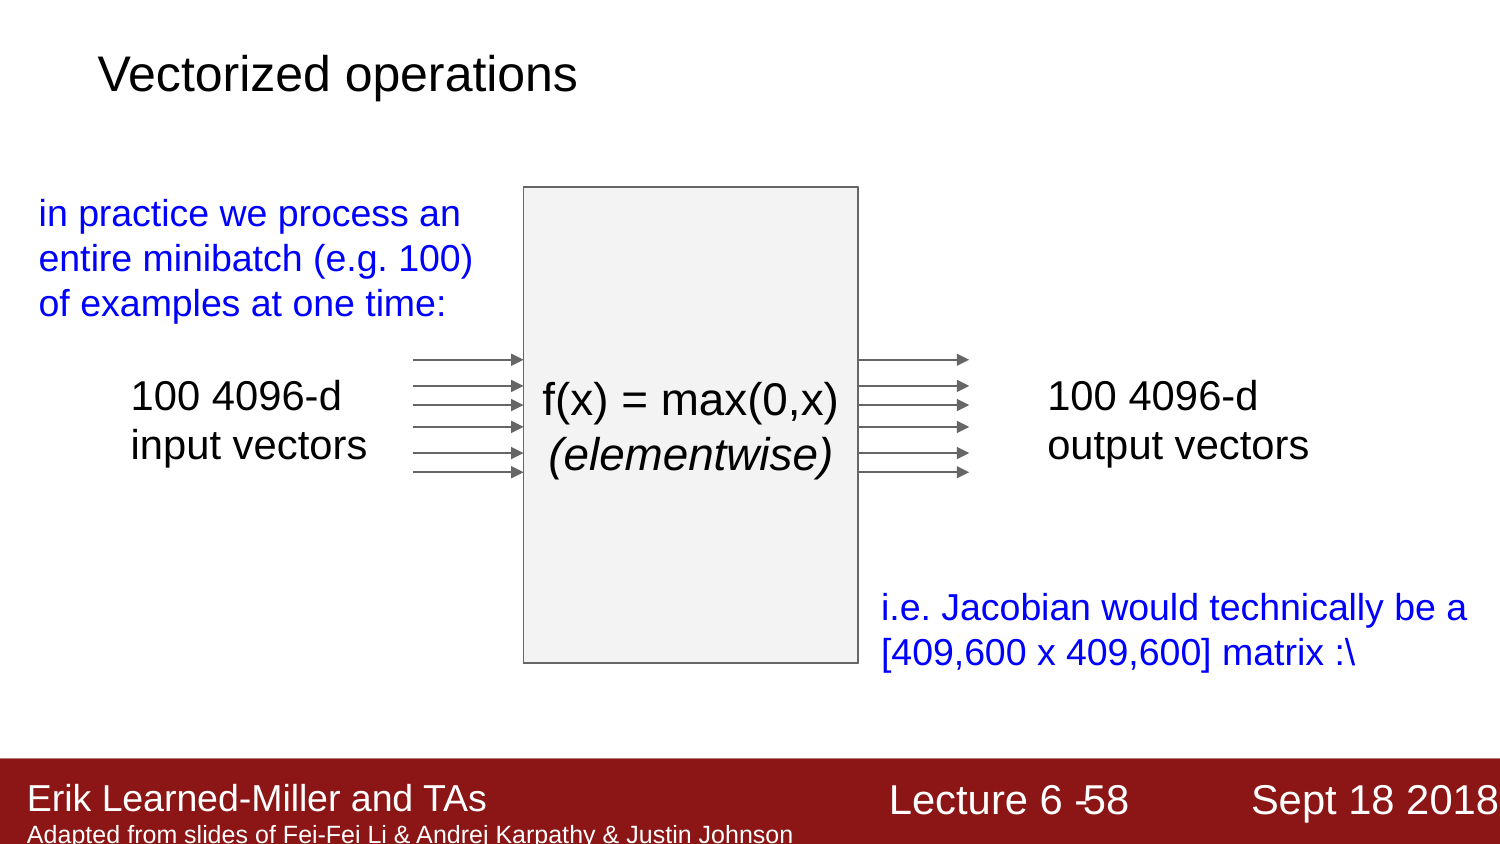

Vectorized operations
in practice we process an entire minibatch (e.g. 100) of examples at one time:
max(0,x)
(elementwise)
f(x) = max(0,x)
(elementwise)
100 4096-d
input vectors
100 4096-d
output vectors

i.e. Jacobian would technically be a
[409,600 x 409,600] matrix :\
58